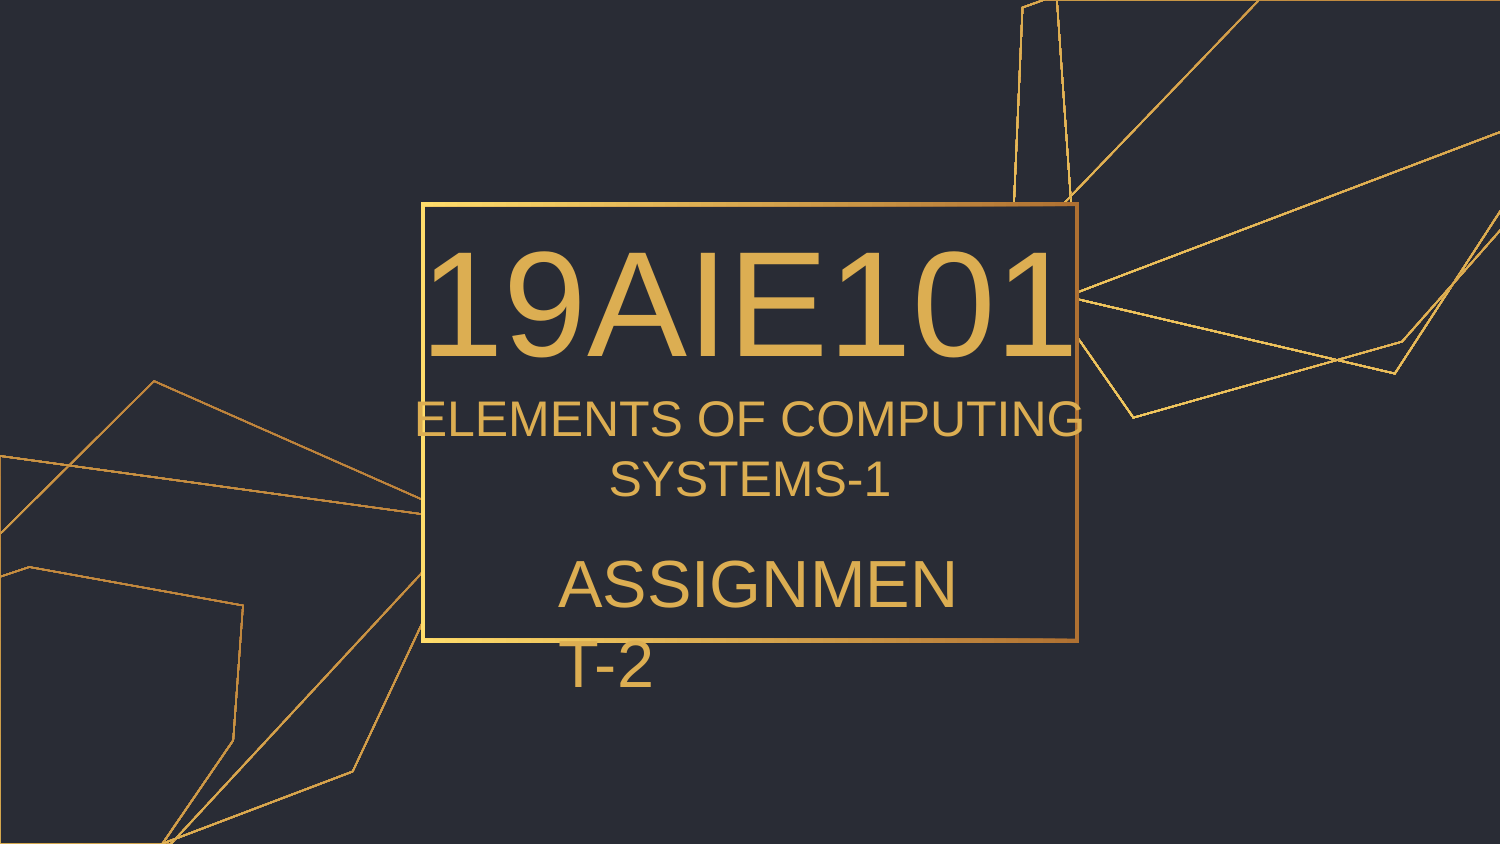

# 19AIE101 ELEMENTS OF COMPUTING SYSTEMS-1
ASSIGNMENT-2